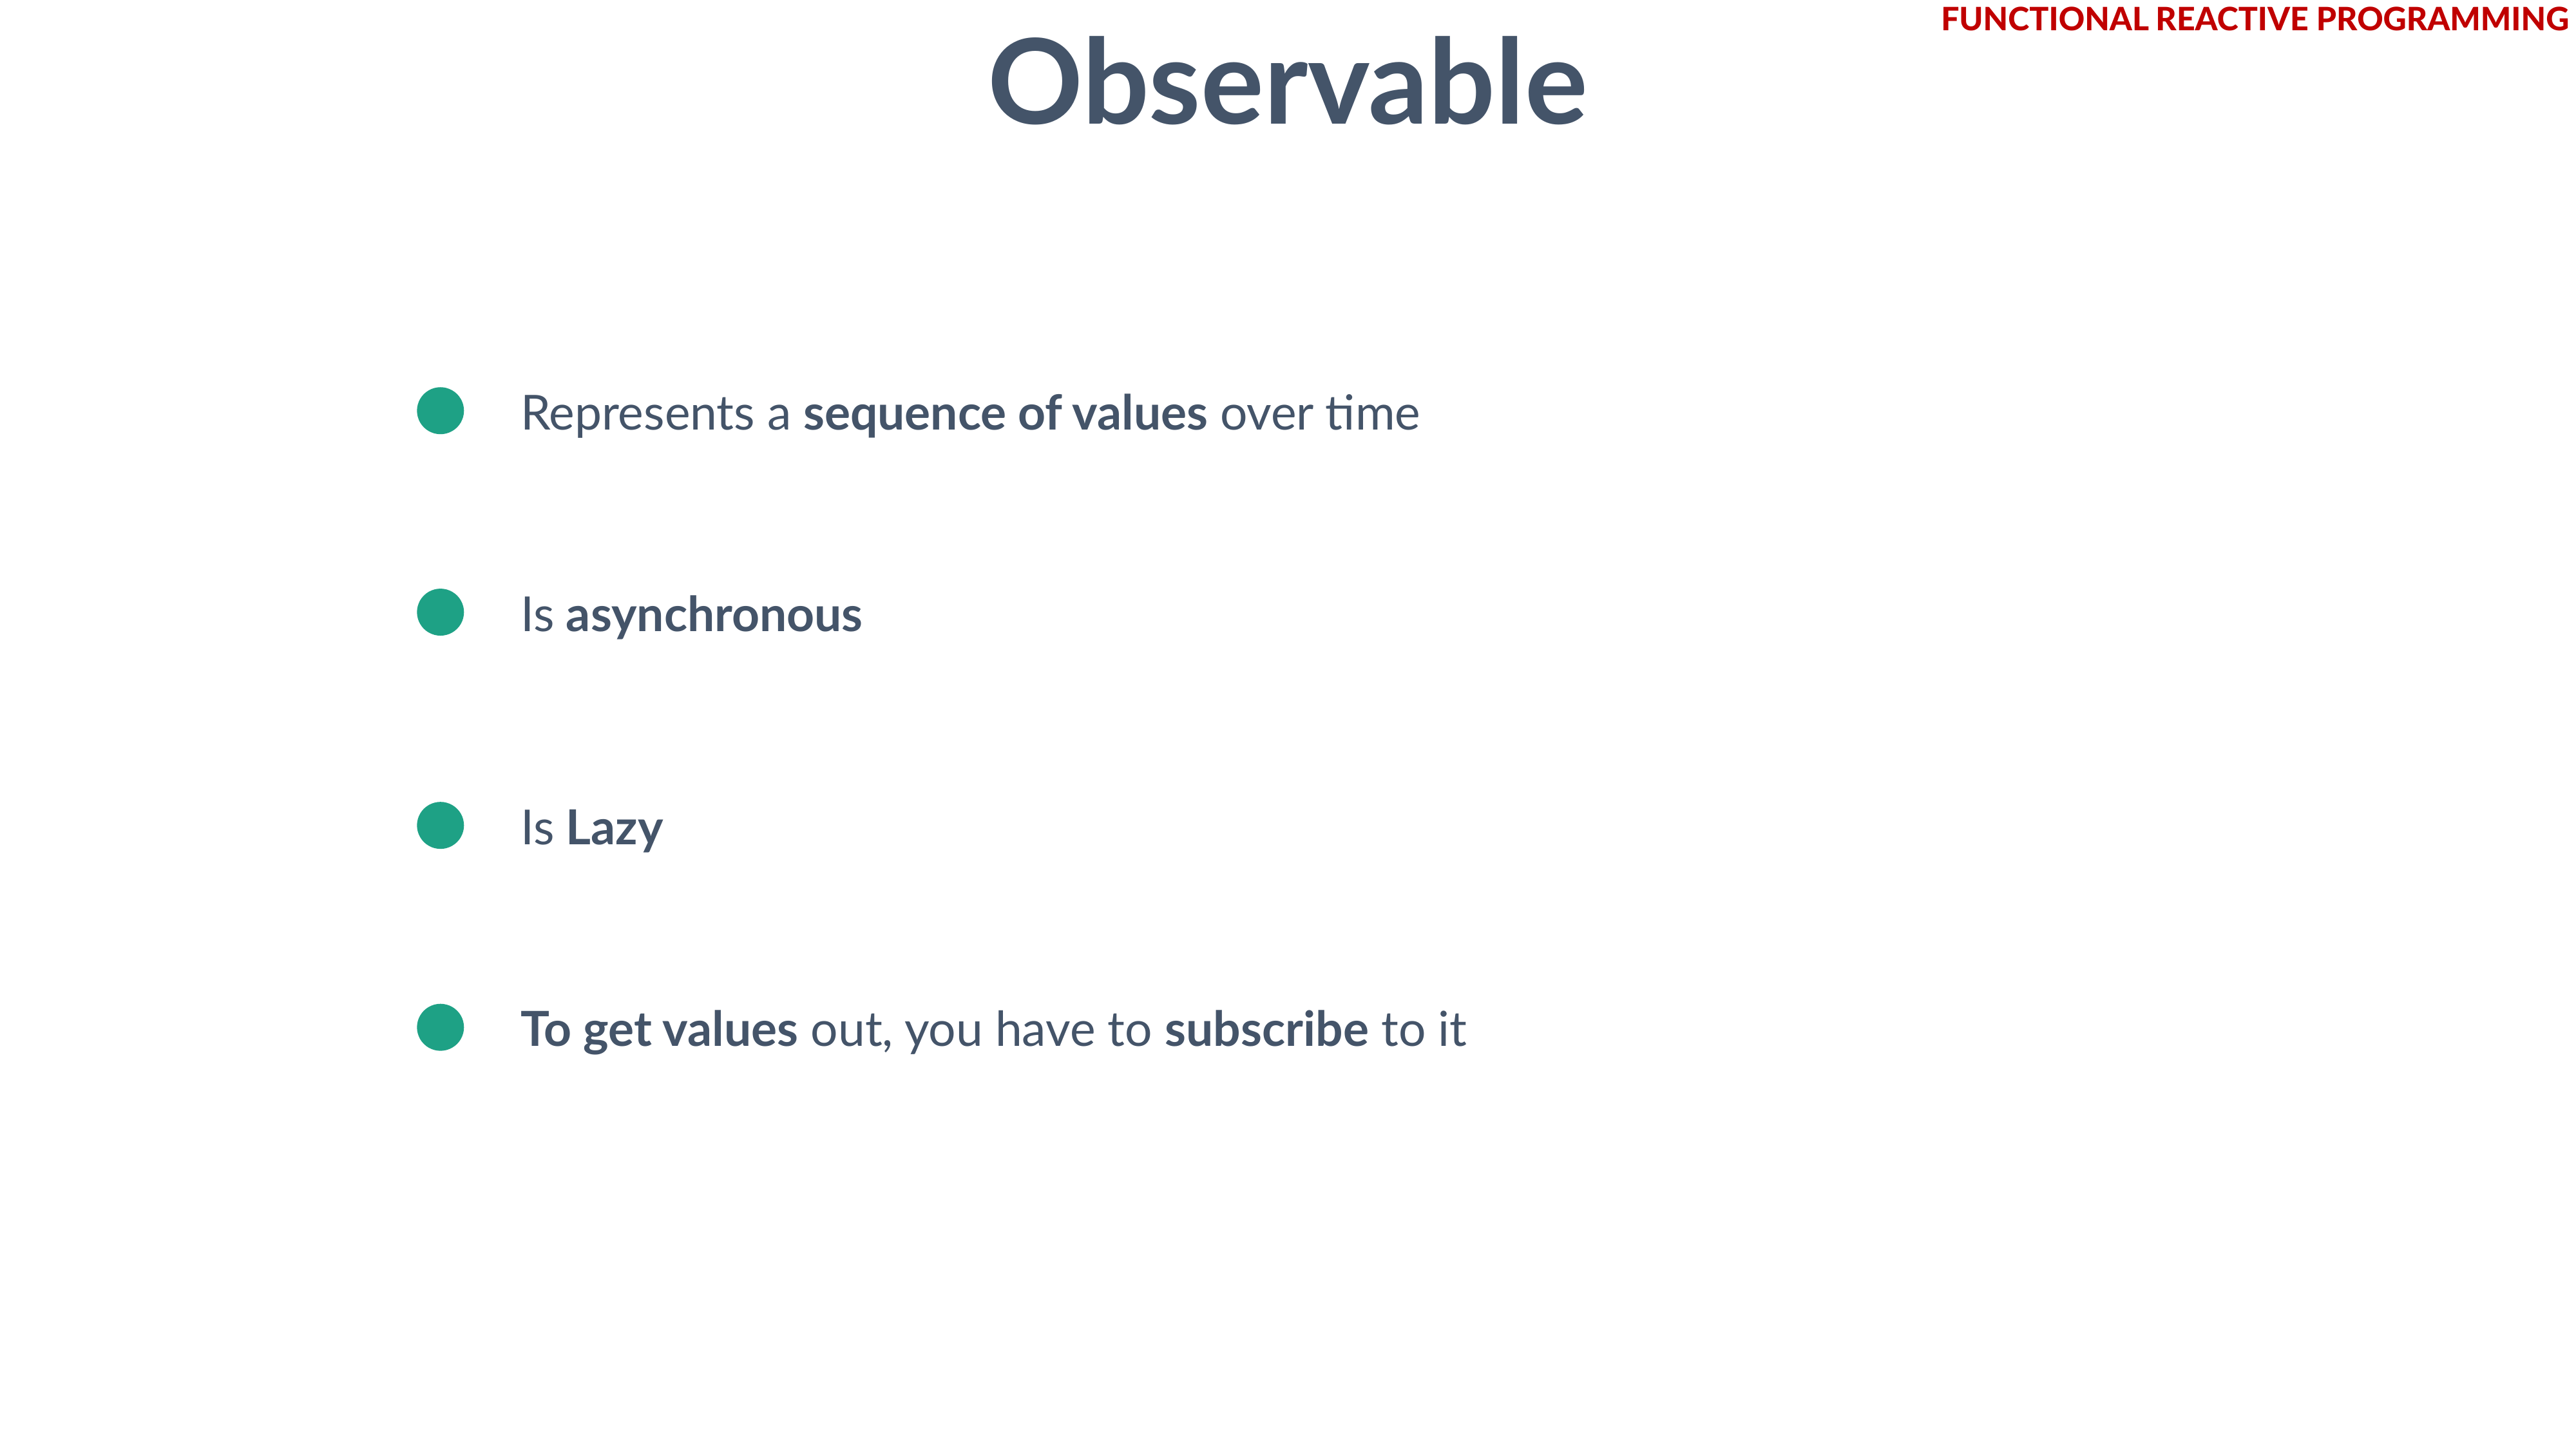

FUNCTIONAL REACTIVE PROGRAMMING
Global idea

Observable
Represents a sequence of values over time

Is asynchronous

Is Lazy

To get values out, you have to subscribe to it